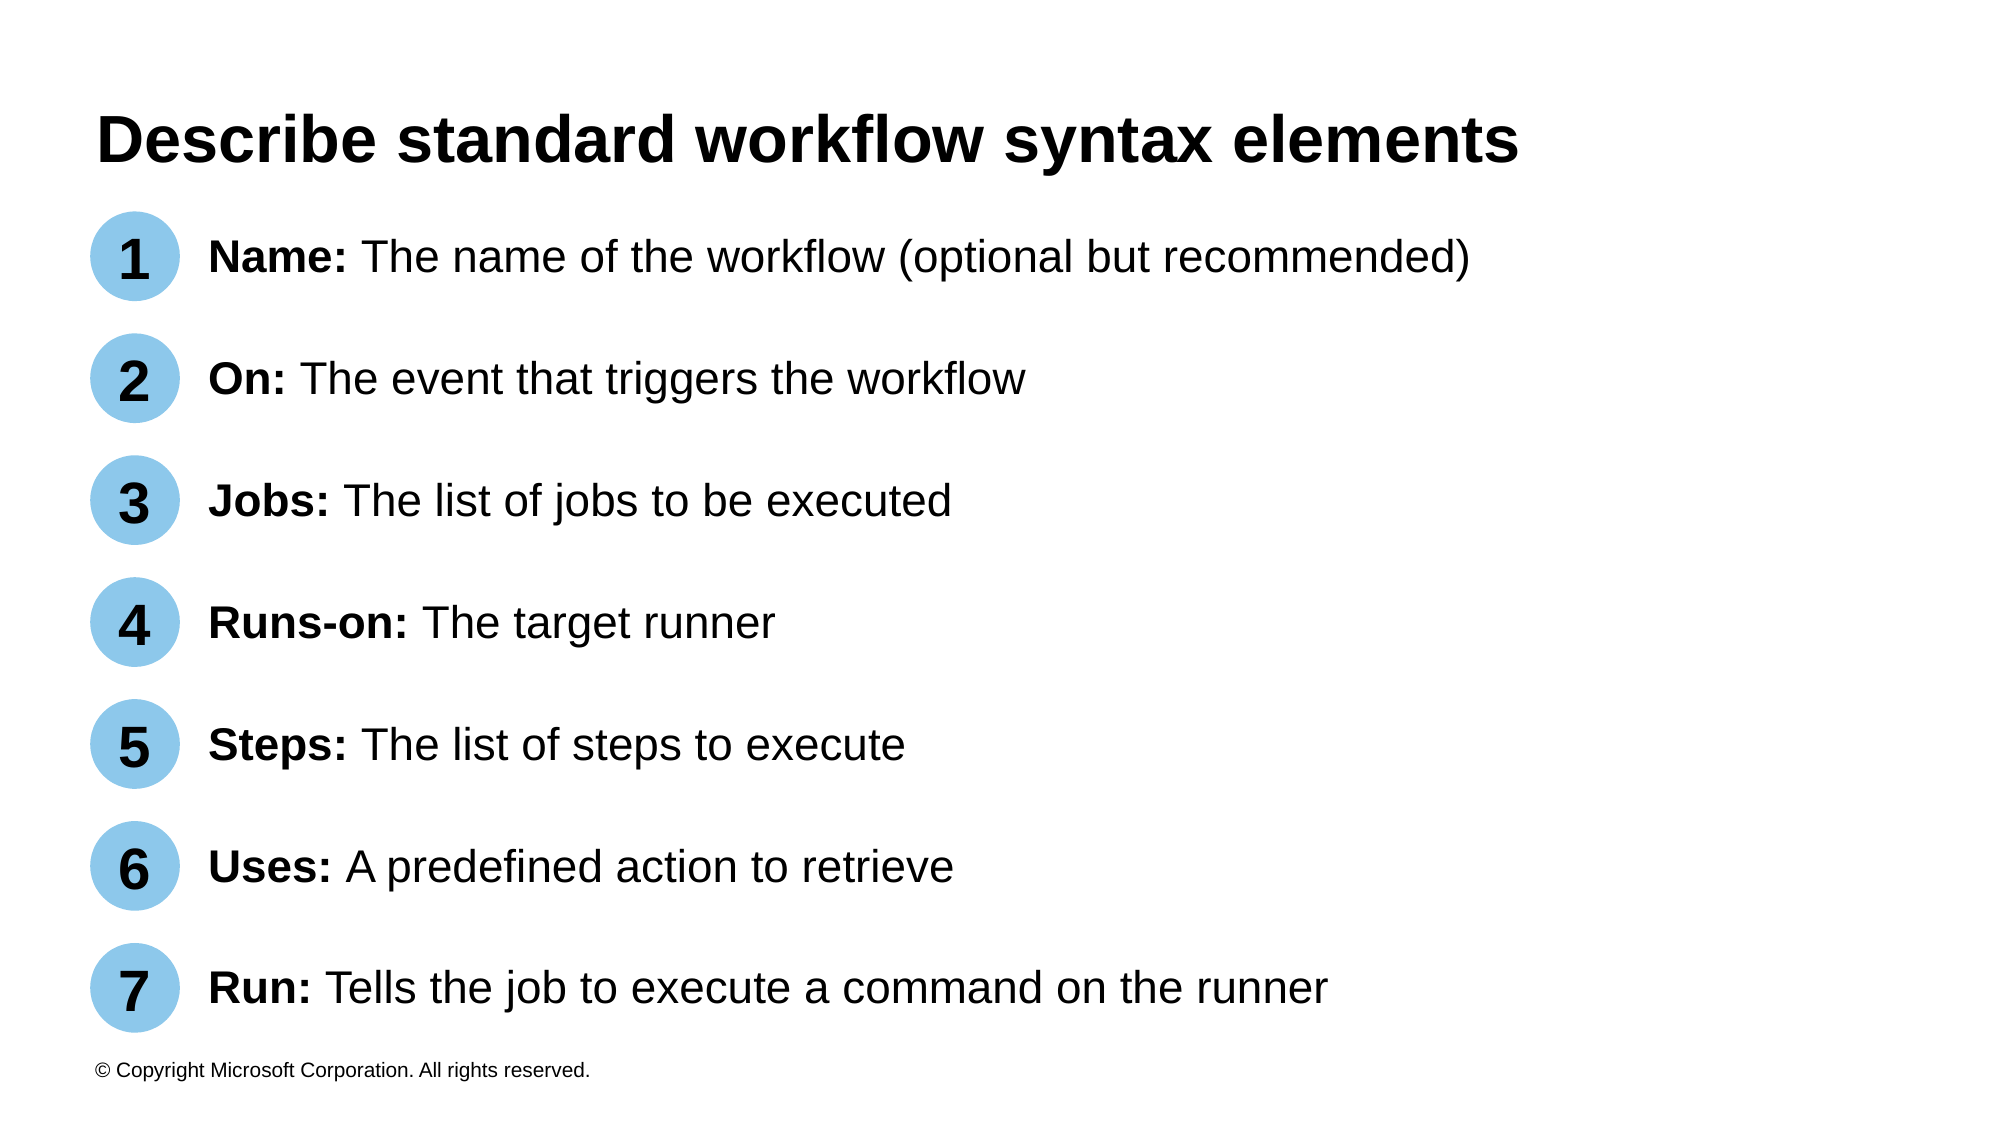

# Describe standard workflow syntax elements
1
Name: The name of the workflow (optional but recommended)
2
On: The event that triggers the workflow
3
Jobs: The list of jobs to be executed
4
Runs-on: The target runner
5
Steps: The list of steps to execute
6
Uses: A predefined action to retrieve
7
Run: Tells the job to execute a command on the runner